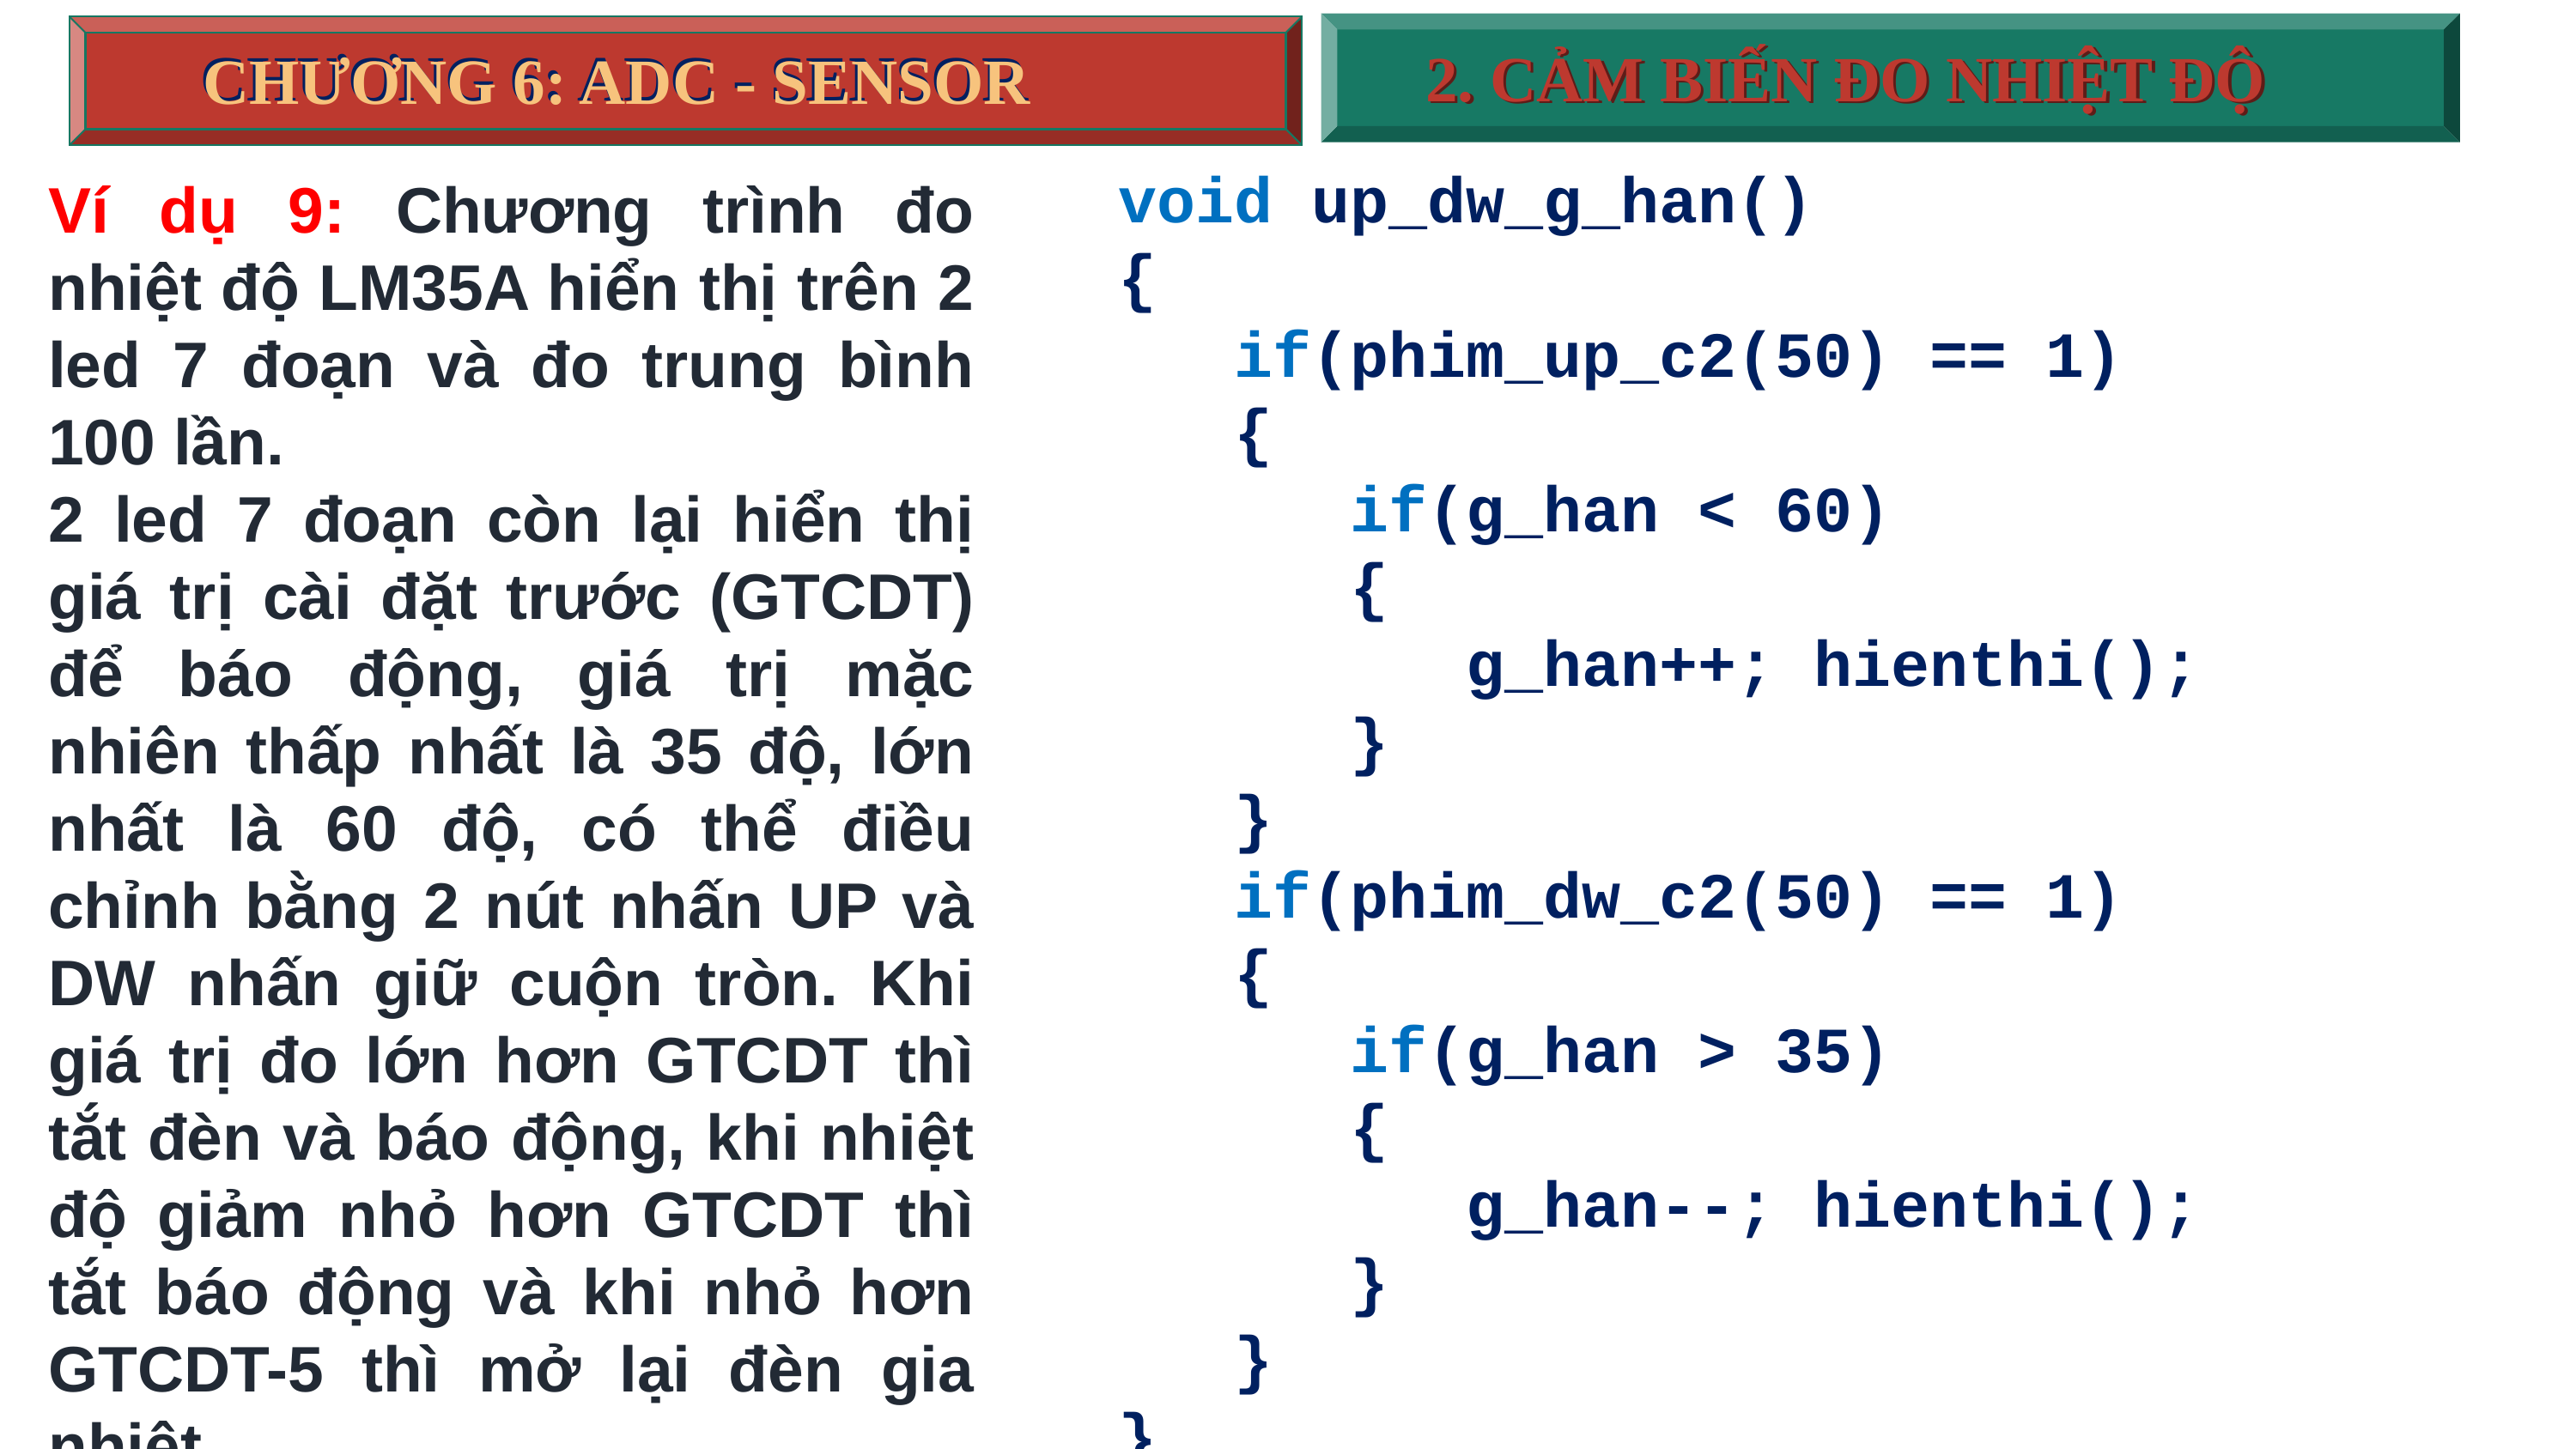

CHƯƠNG 6: ADC - SENSOR
2. CẢM BIẾN ĐO NHIỆT ĐỘ
2. CẢM BIẾN ĐO NHIỆT ĐỘ
CHƯƠNG 6: ADC - SENSOR

void up_dw_g_han()
{
   if(phim_up_c2(50) == 1)
   {
      if(g_han < 60)
      {
         g_han++; hienthi();
      }
   }
   if(phim_dw_c2(50) == 1)
   {
      if(g_han > 35)
      {
         g_han--; hienthi();
      }
   }
}
Ví dụ 9: Chương trình đo nhiệt độ LM35A hiển thị trên 2 led 7 đoạn và đo trung bình 100 lần.
2 led 7 đoạn còn lại hiển thị giá trị cài đặt trước (GTCDT) để báo động, giá trị mặc nhiên thấp nhất là 35 độ, lớn nhất là 60 độ, có thể điều chỉnh bằng 2 nút nhấn UP và DW nhấn giữ cuộn tròn. Khi giá trị đo lớn hơn GTCDT thì tắt đèn và báo động, khi nhiệt độ giảm nhỏ hơn GTCDT thì tắt báo động và khi nhỏ hơn GTCDT-5 thì mở lại đèn gia nhiệt.